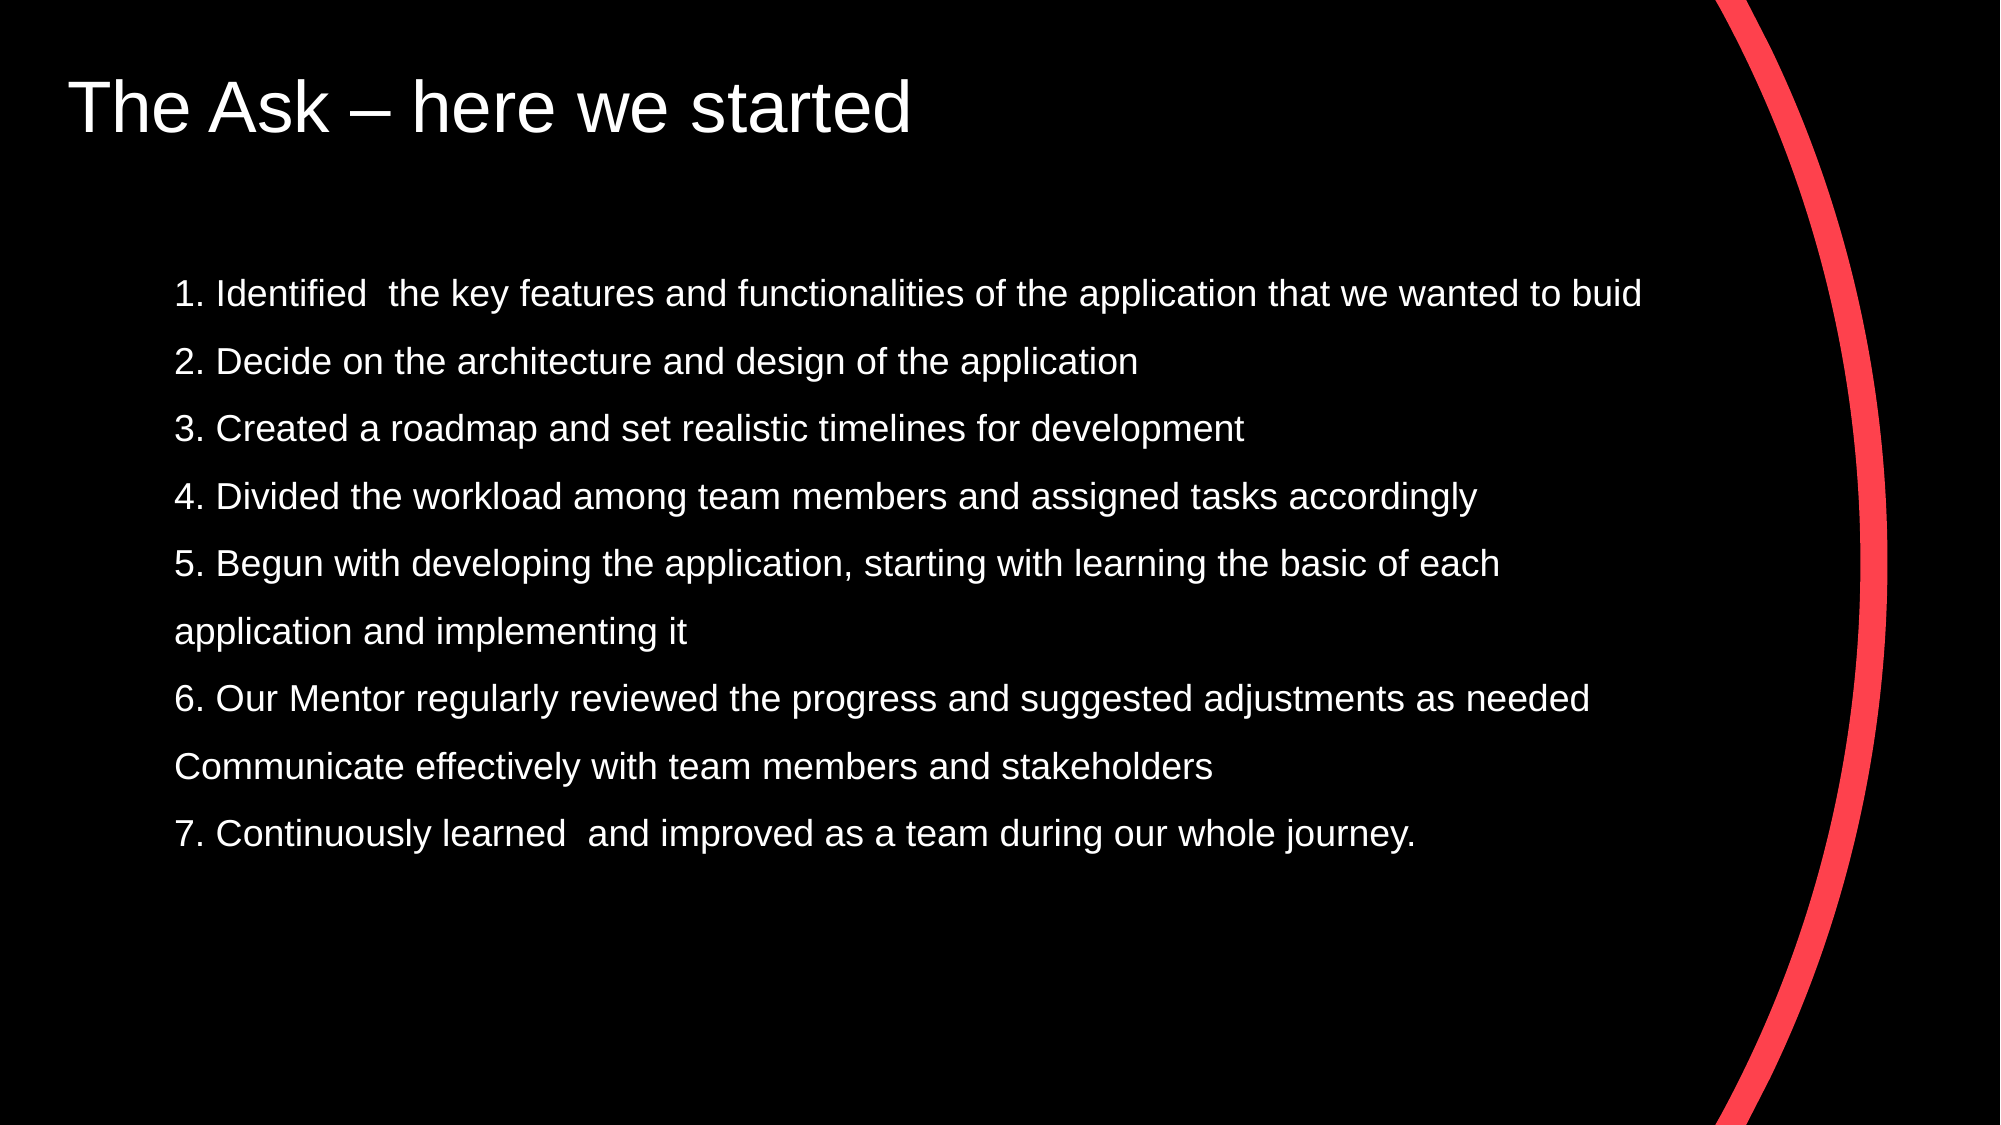

The Ask – here we started
1. Identified  the key features and functionalities of the application that we wanted to buid
2. Decide on the architecture and design of the application
3. Created a roadmap and set realistic timelines for development
4. Divided the workload among team members and assigned tasks accordingly
5. Begun with developing the application, starting with learning the basic of each application and implementing it
6. Our Mentor regularly reviewed the progress and suggested adjustments as needed
Communicate effectively with team members and stakeholders
7. Continuously learned  and improved as a team during our whole journey.
4